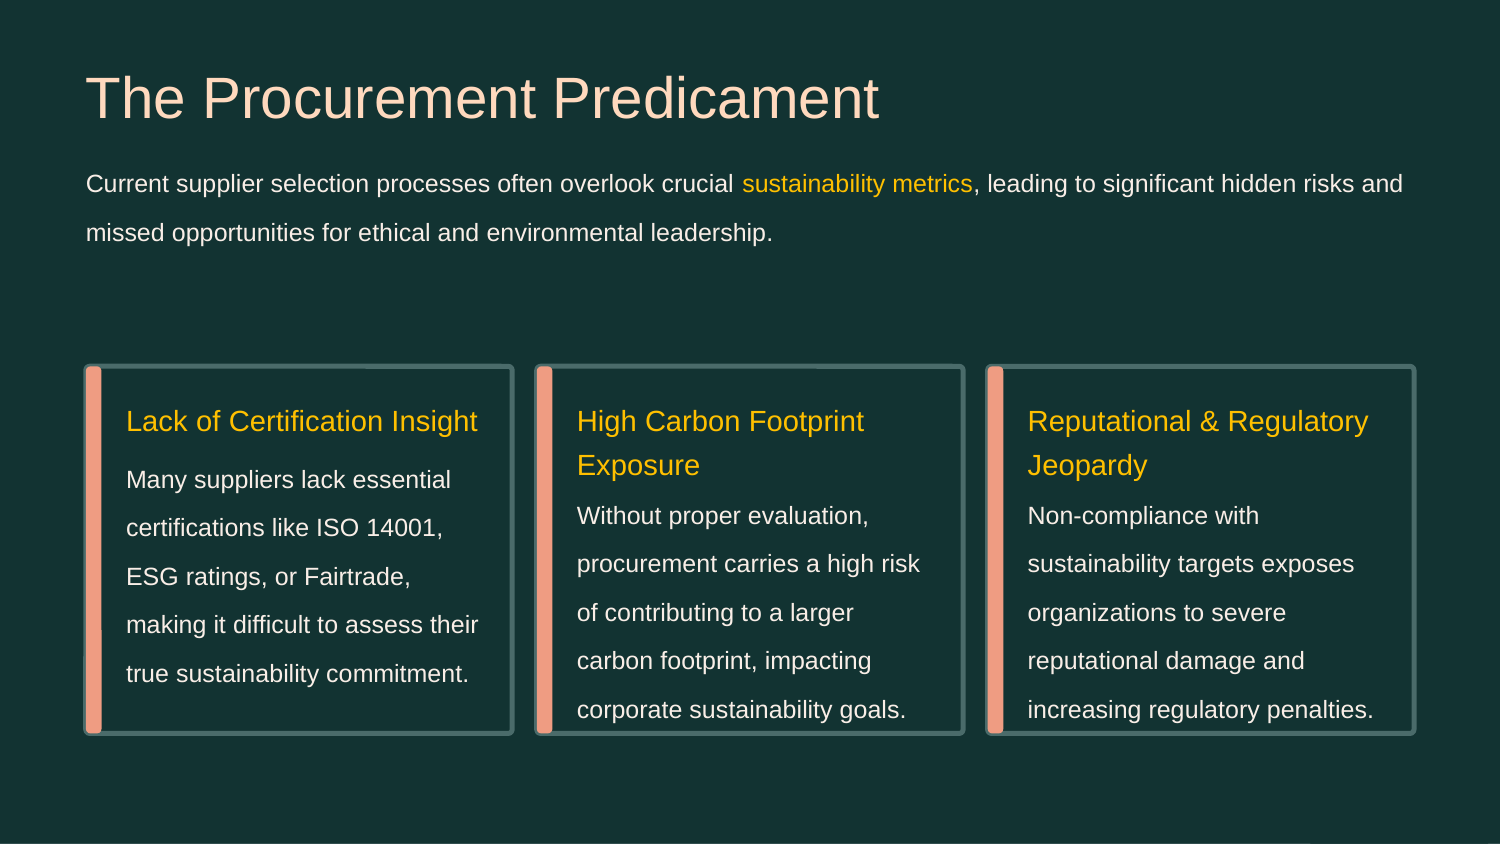

The Procurement Predicament
Current supplier selection processes often overlook crucial sustainability metrics, leading to significant hidden risks and missed opportunities for ethical and environmental leadership.

High Carbon Footprint Exposure
Reputational & Regulatory Jeopardy
Lack of Certification Insight
Many suppliers lack essential certifications like ISO 14001, ESG ratings, or Fairtrade, making it difficult to assess their true sustainability commitment.
Without proper evaluation, procurement carries a high risk of contributing to a larger carbon footprint, impacting corporate sustainability goals.
Non-compliance with sustainability targets exposes organizations to severe reputational damage and increasing regulatory penalties.